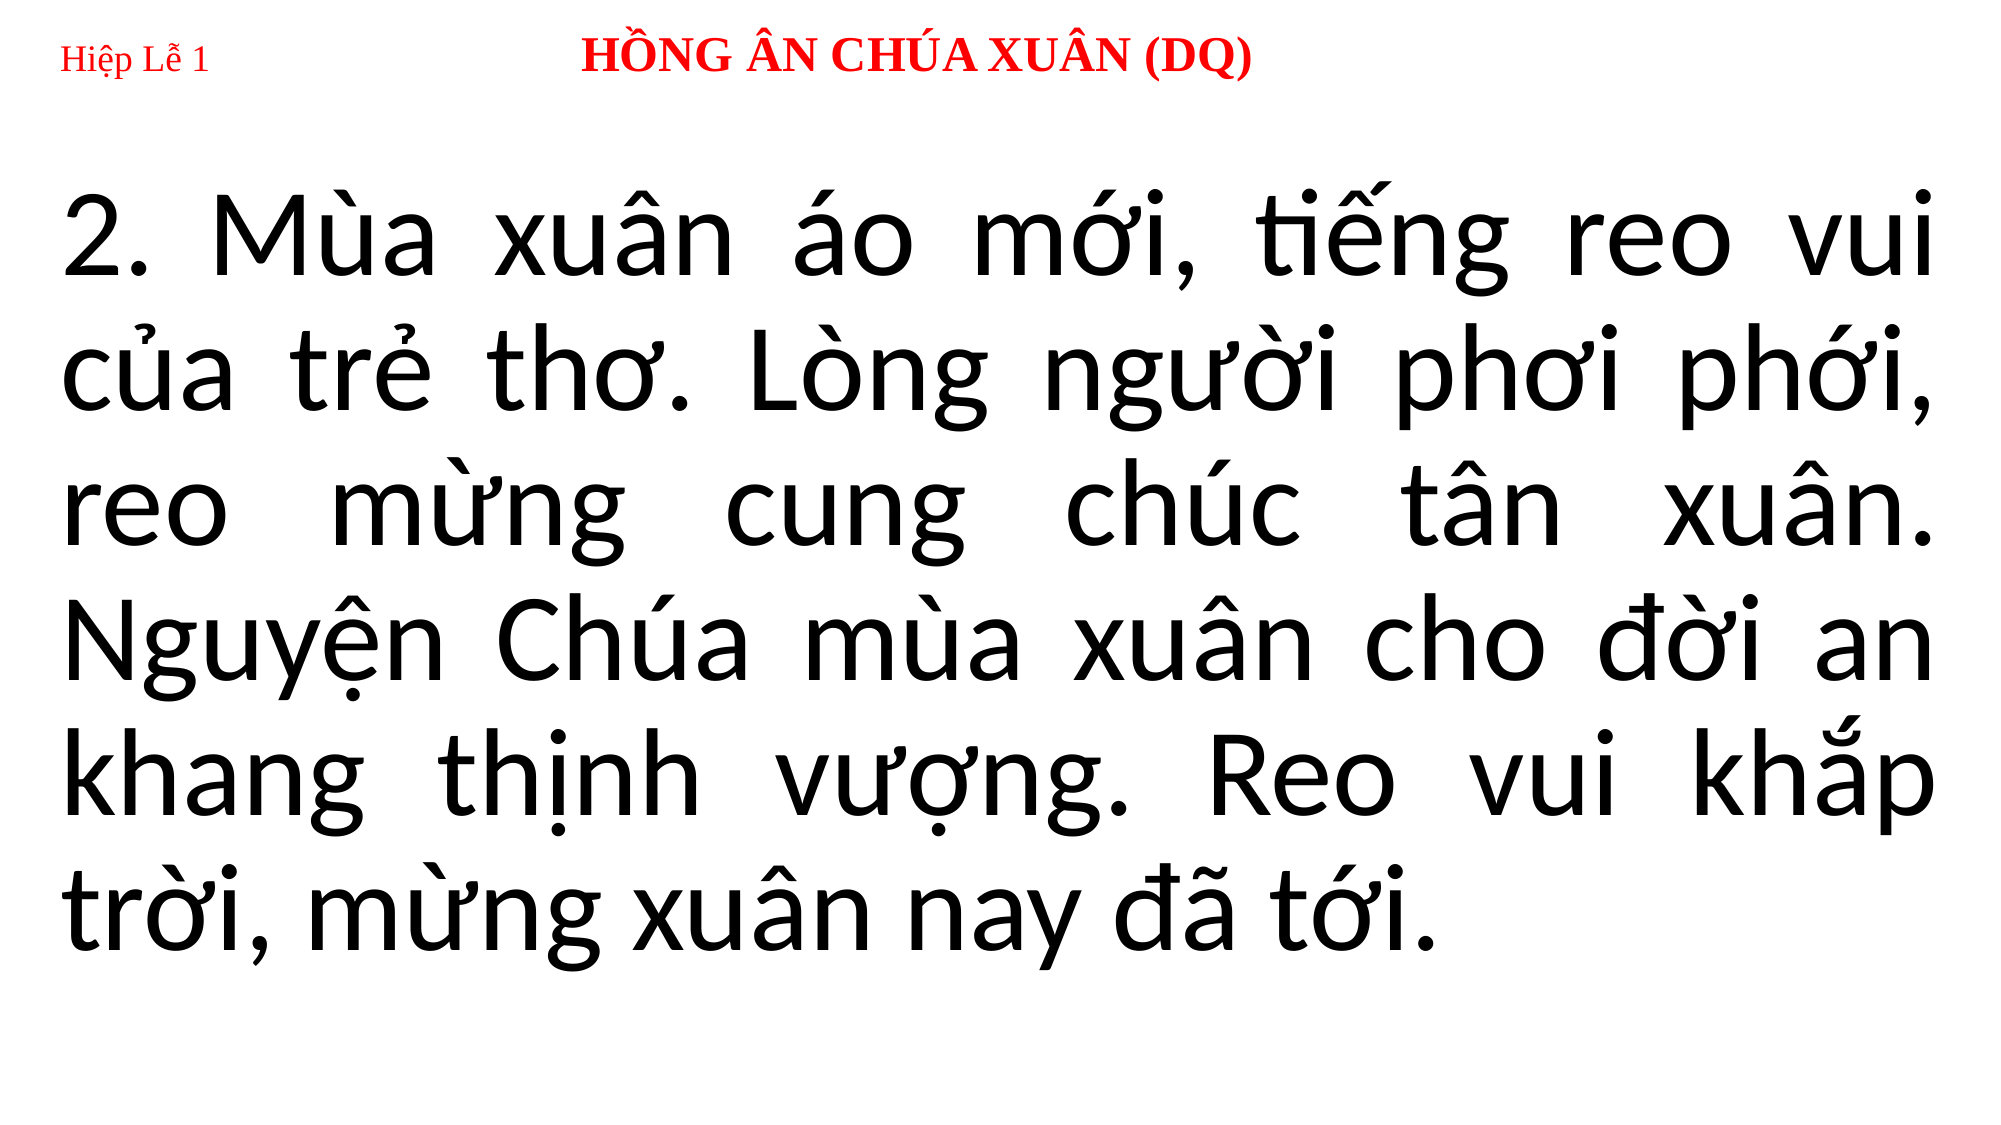

# Hiệp Lễ 1                                       HỒNG ÂN CHÚA XUÂN (DQ)
2. Mùa xuân áo mới, tiếng reo vui của trẻ thơ. Lòng người phơi phới, reo mừng cung chúc tân xuân. Nguyện Chúa mùa xuân cho đời an khang thịnh vượng. Reo vui khắp trời, mừng xuân nay đã tới.